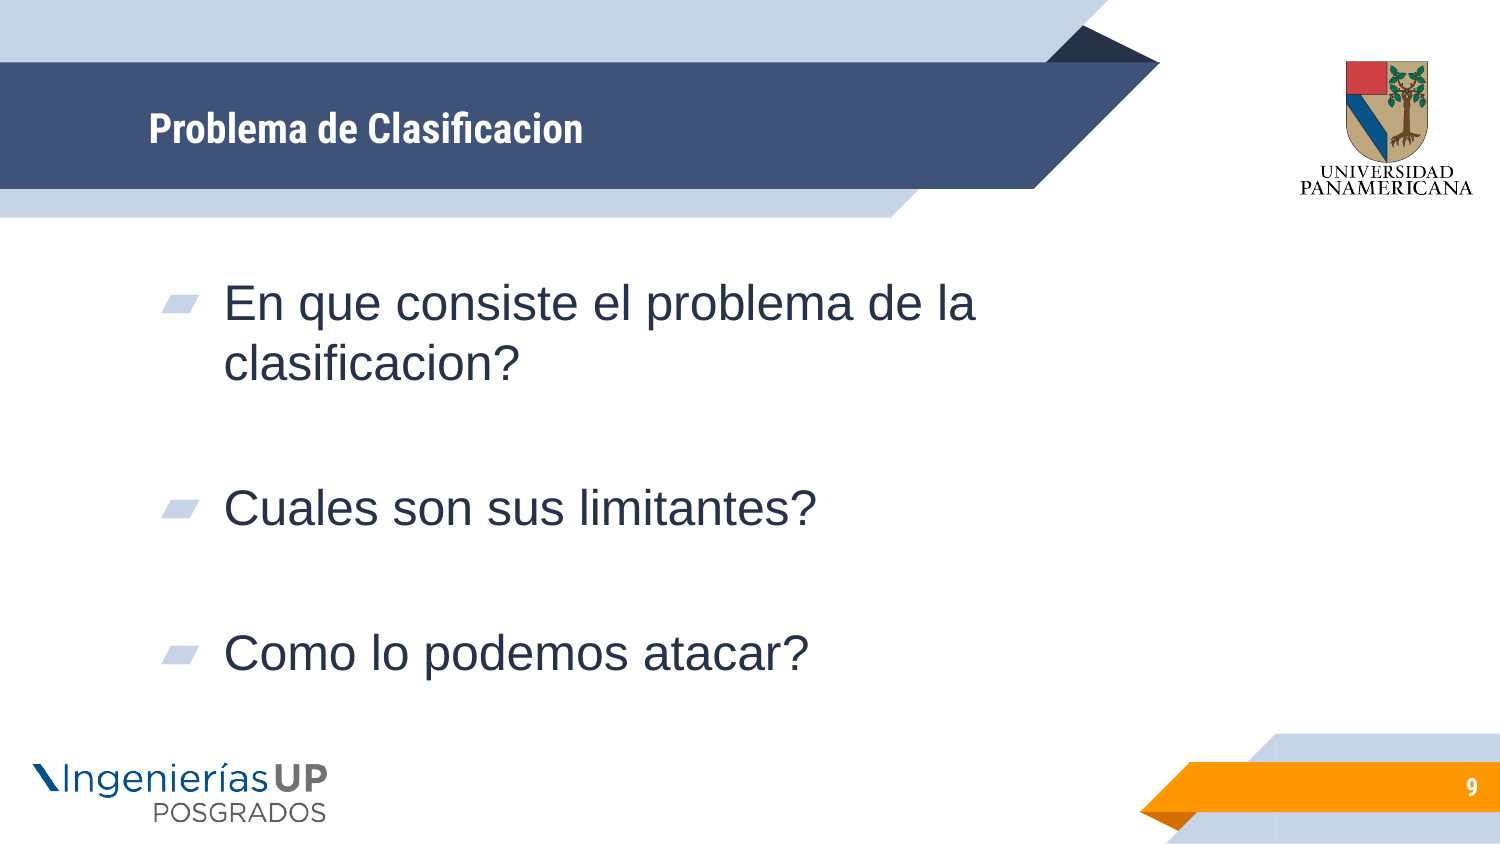

# Problema de Clasificacion
En que consiste el problema de la clasificacion?

Cuales son sus limitantes?

Como lo podemos atacar?
9